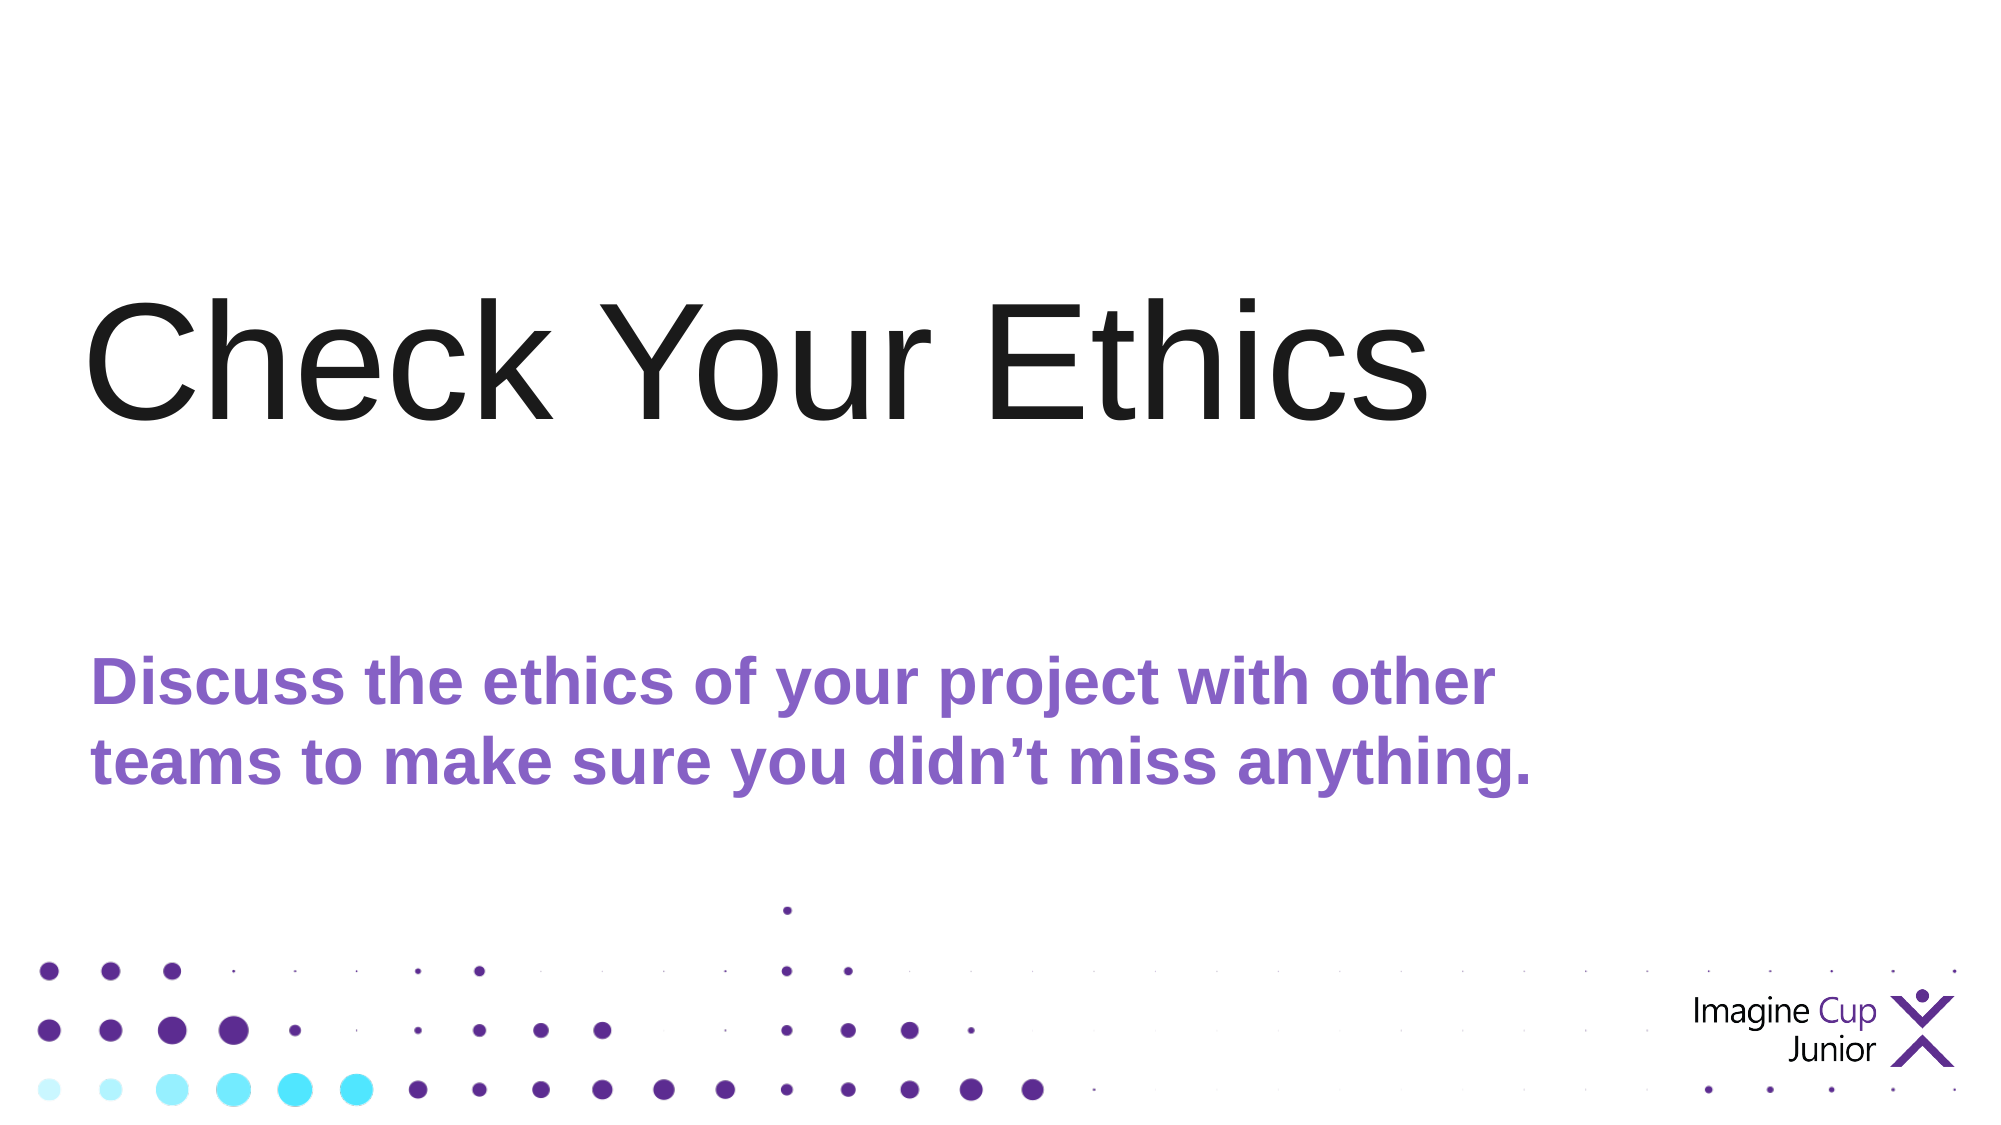

Check Your Ethics
Discuss the ethics of your project with other teams to make sure you didn’t miss anything.